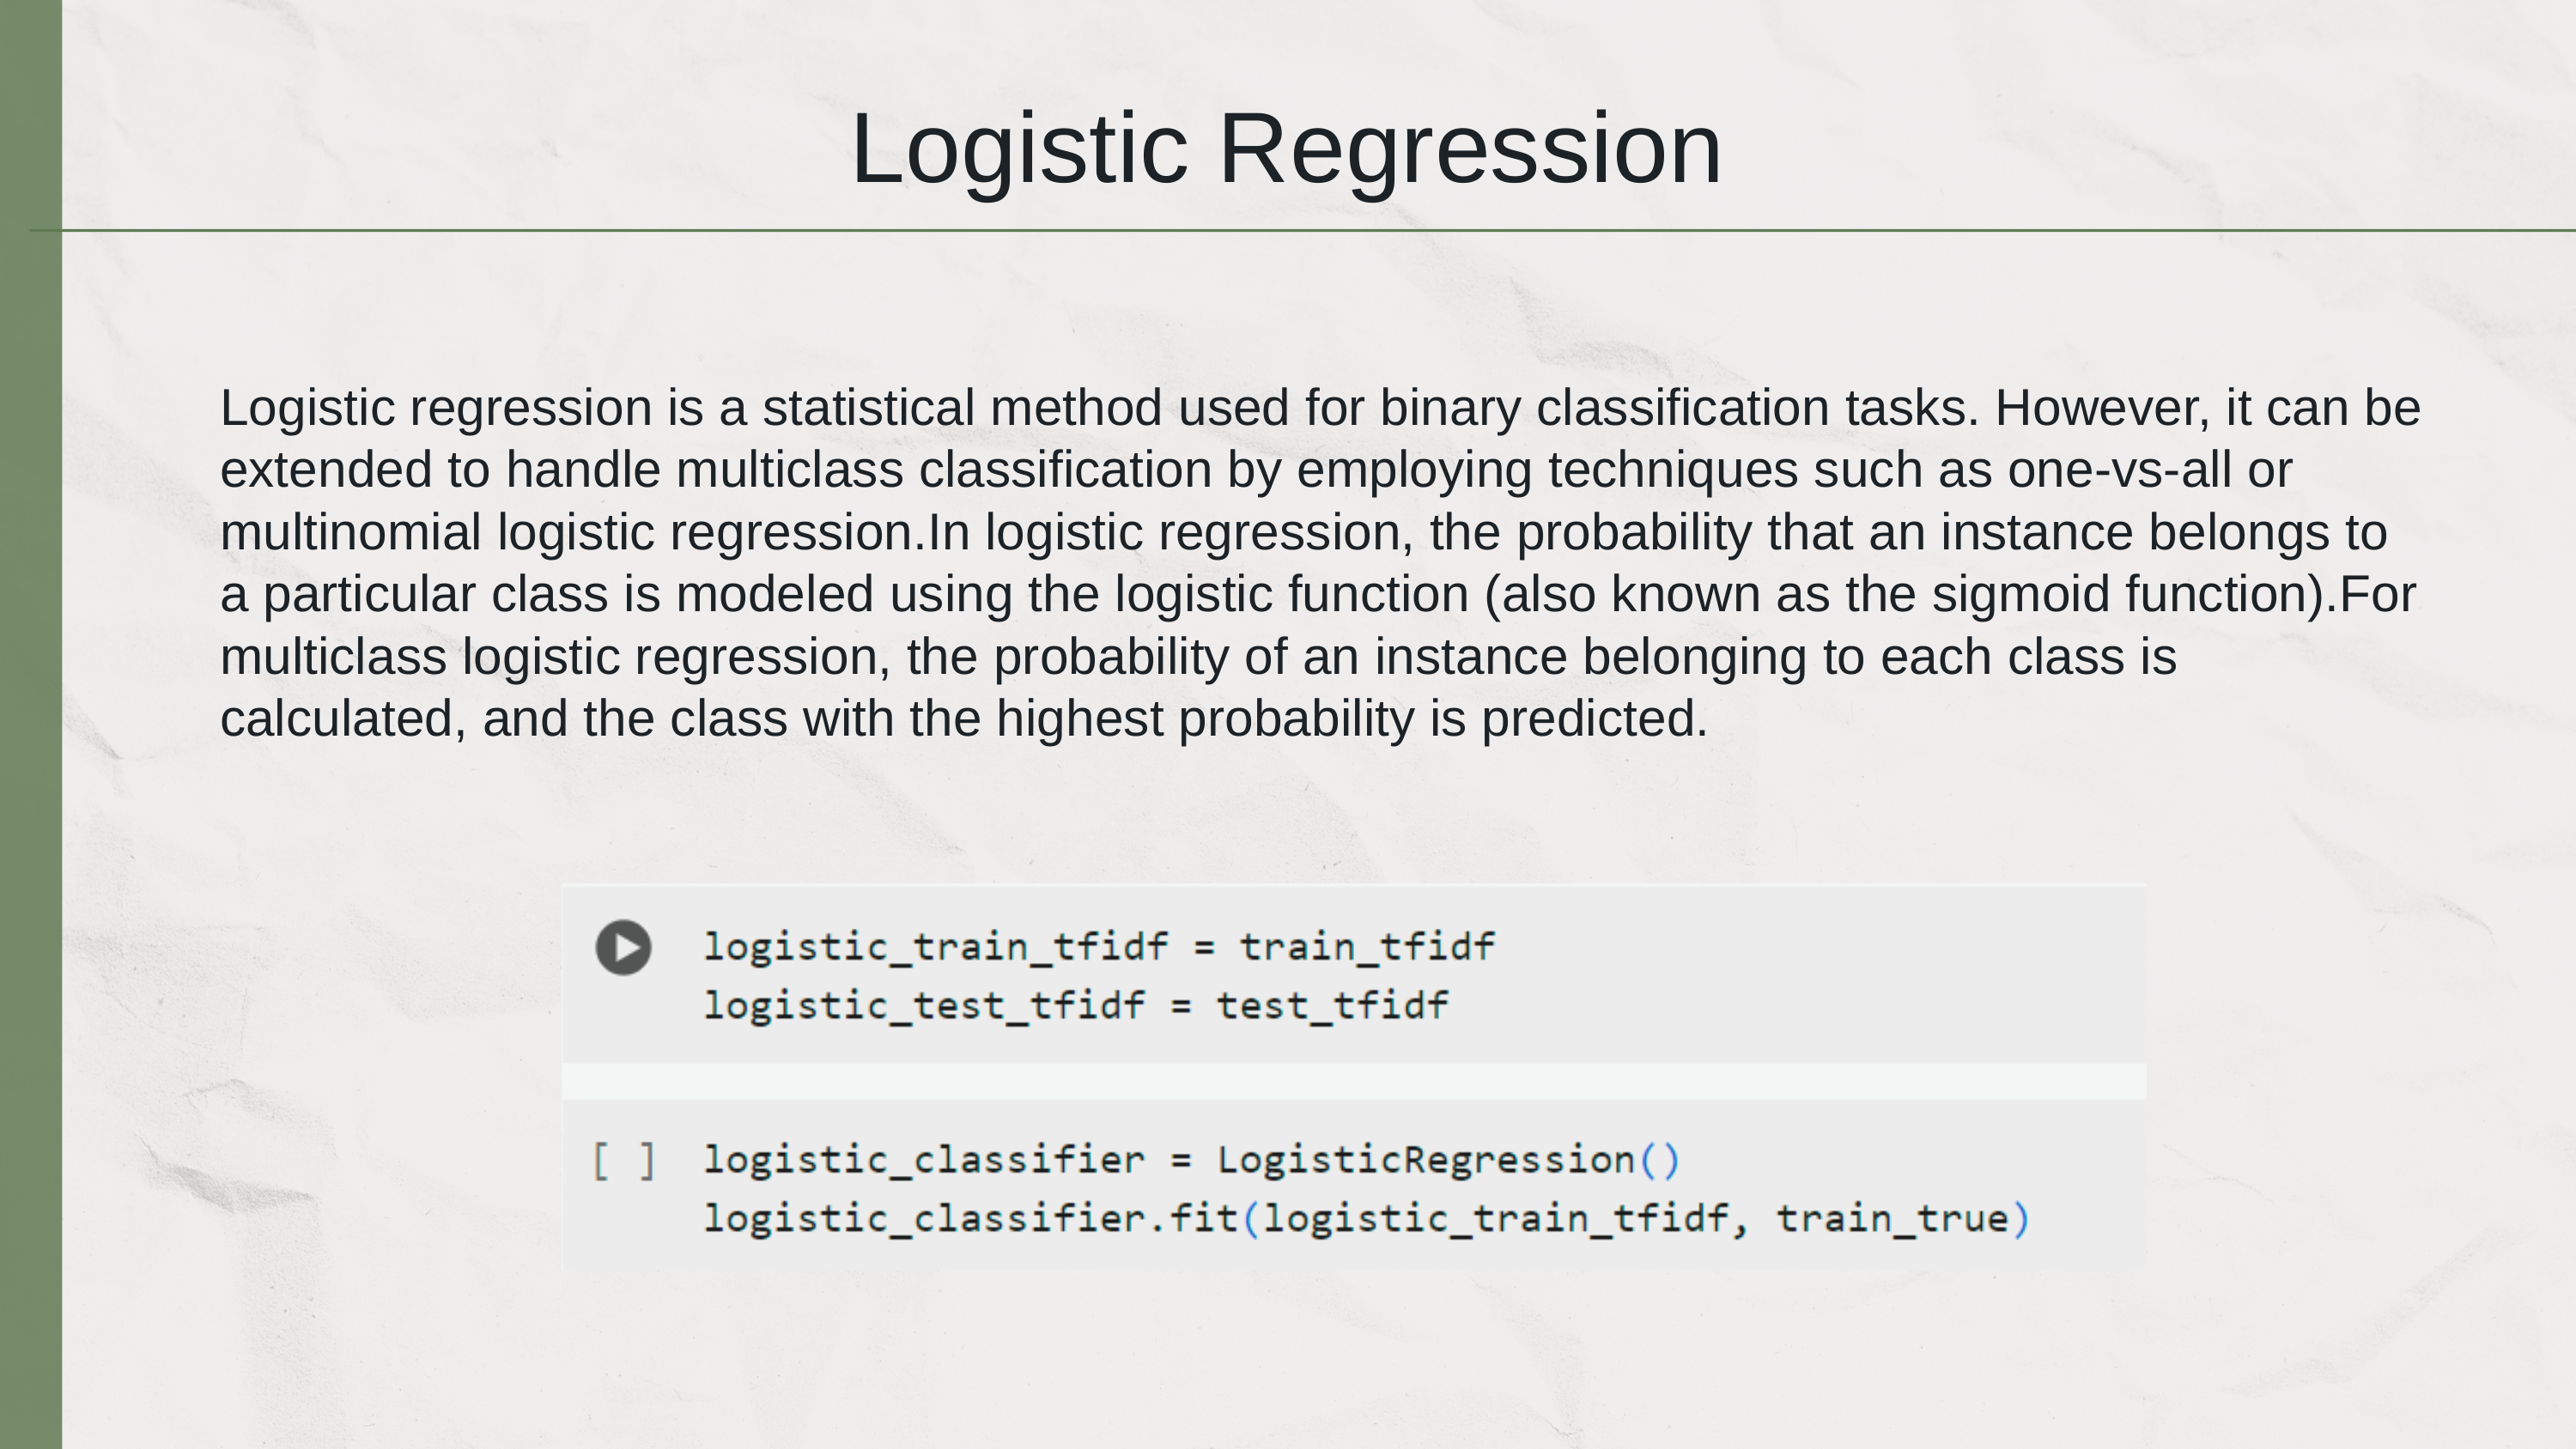

Logistic Regression

Logistic regression is a statistical method used for binary classification tasks. However, it can be extended to handle multiclass classification by employing techniques such as one-vs-all or multinomial logistic regression.In logistic regression, the probability that an instance belongs to a particular class is modeled using the logistic function (also known as the sigmoid function).For multiclass logistic regression, the probability of an instance belonging to each class is calculated, and the class with the highest probability is predicted.